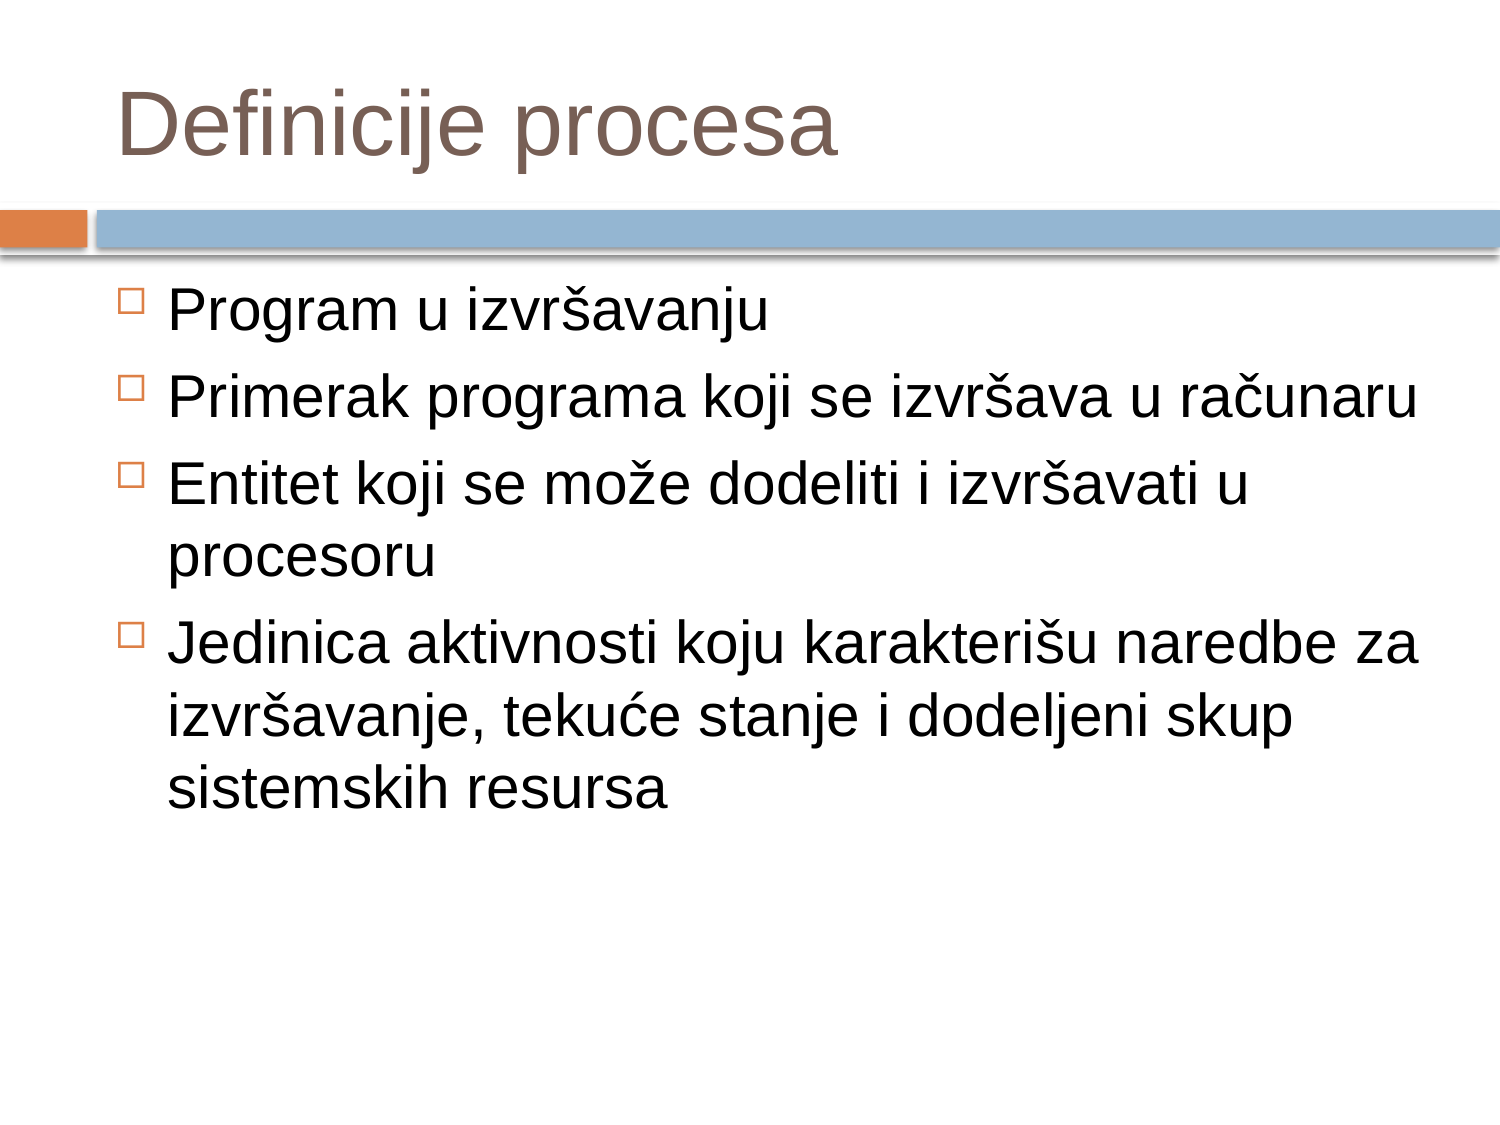

# Definicije procesa
Program u izvršavanju
Primerak programa koji se izvršava u računaru
Entitet koji se može dodeliti i izvršavati u procesoru
Jedinica aktivnosti koju karakterišu naredbe za izvršavanje, tekuće stanje i dodeljeni skup sistemskih resursa